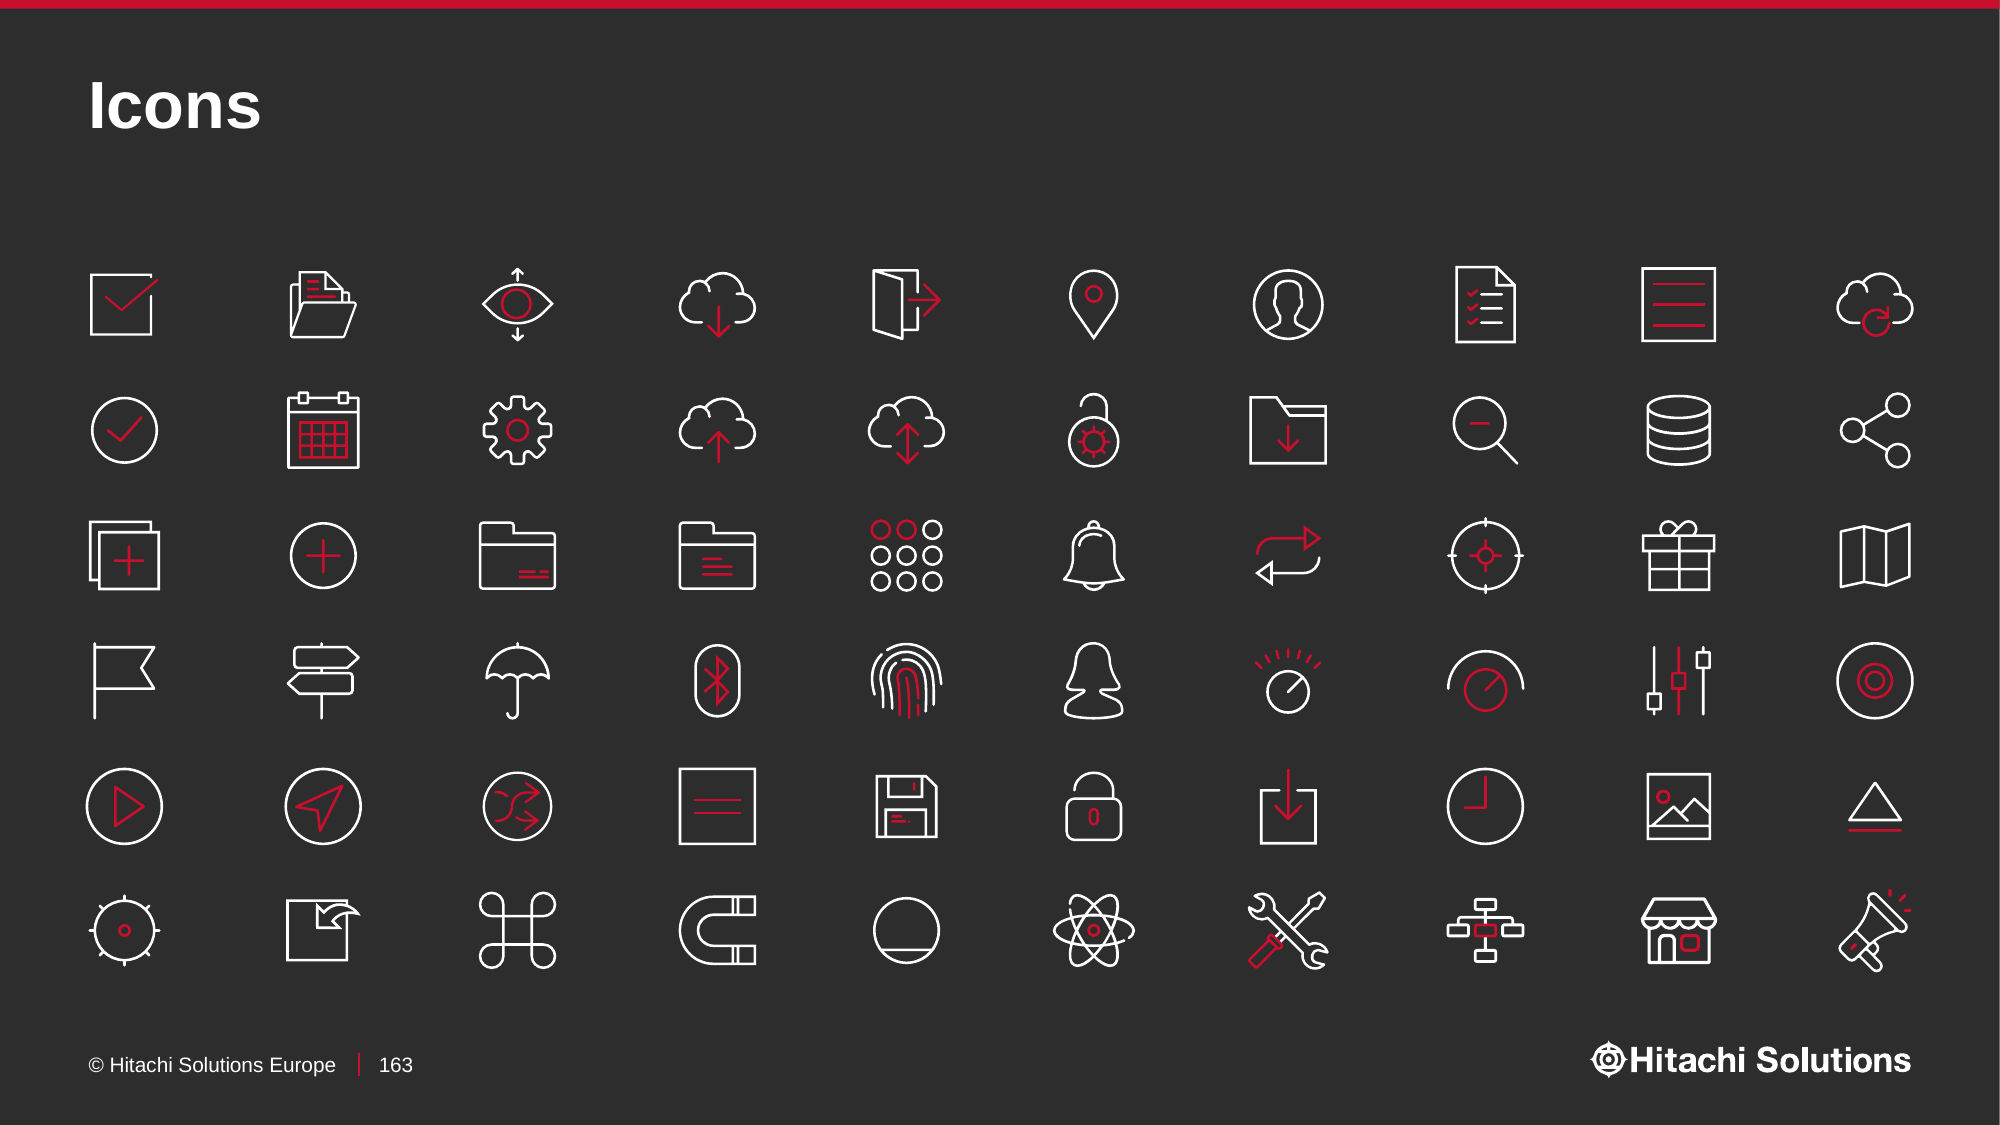

# Icons

© Hitachi Solutions Europe
163